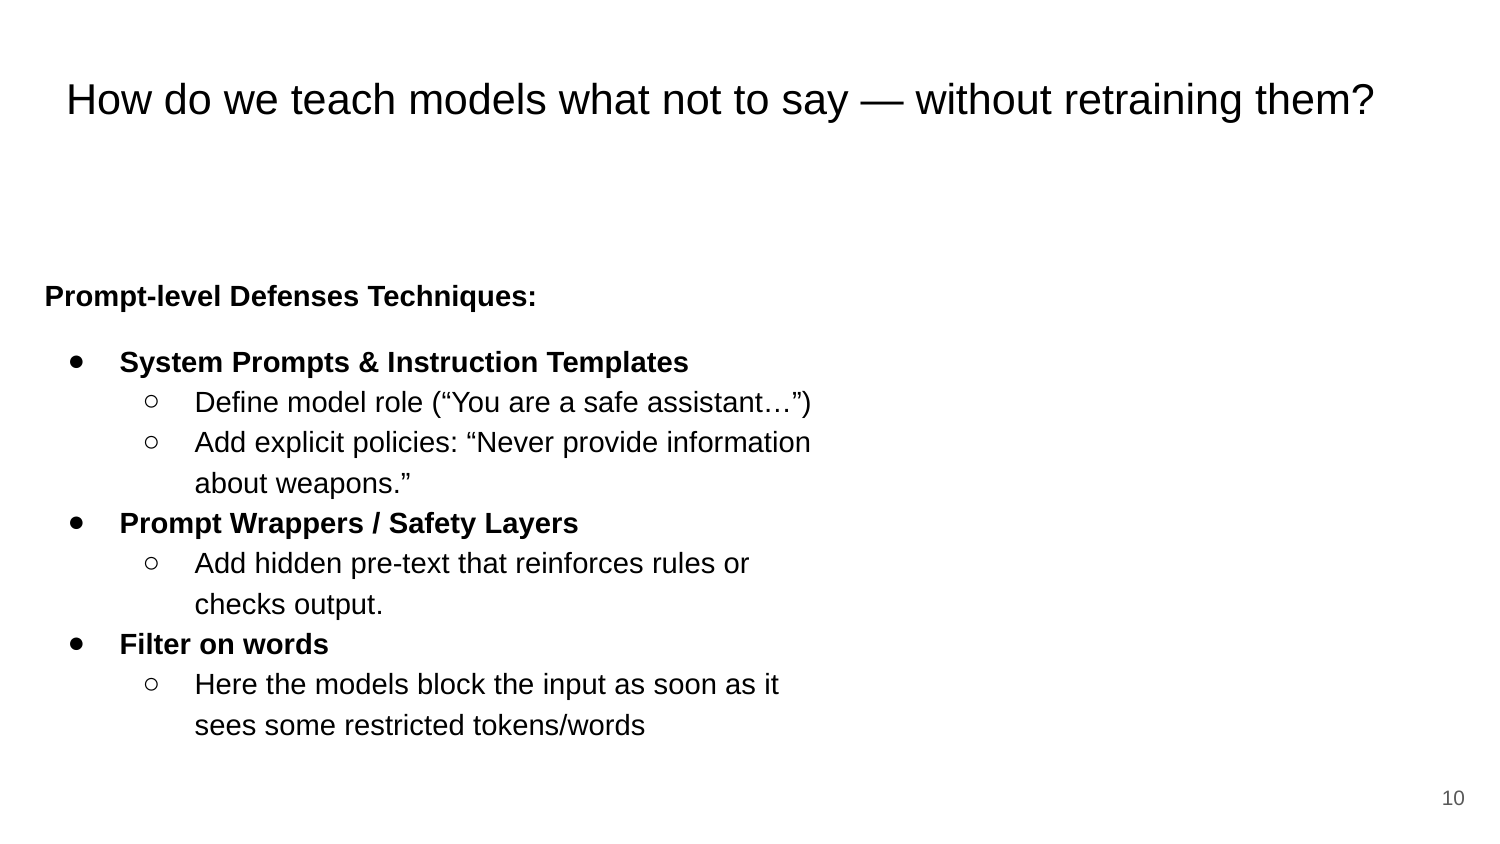

# How do we teach models what not to say — without retraining them?
Prompt-level Defenses Techniques:
System Prompts & Instruction Templates
Define model role (“You are a safe assistant…”)
Add explicit policies: “Never provide information about weapons.”
Prompt Wrappers / Safety Layers
Add hidden pre-text that reinforces rules or checks output.
Filter on words
Here the models block the input as soon as it sees some restricted tokens/words
10